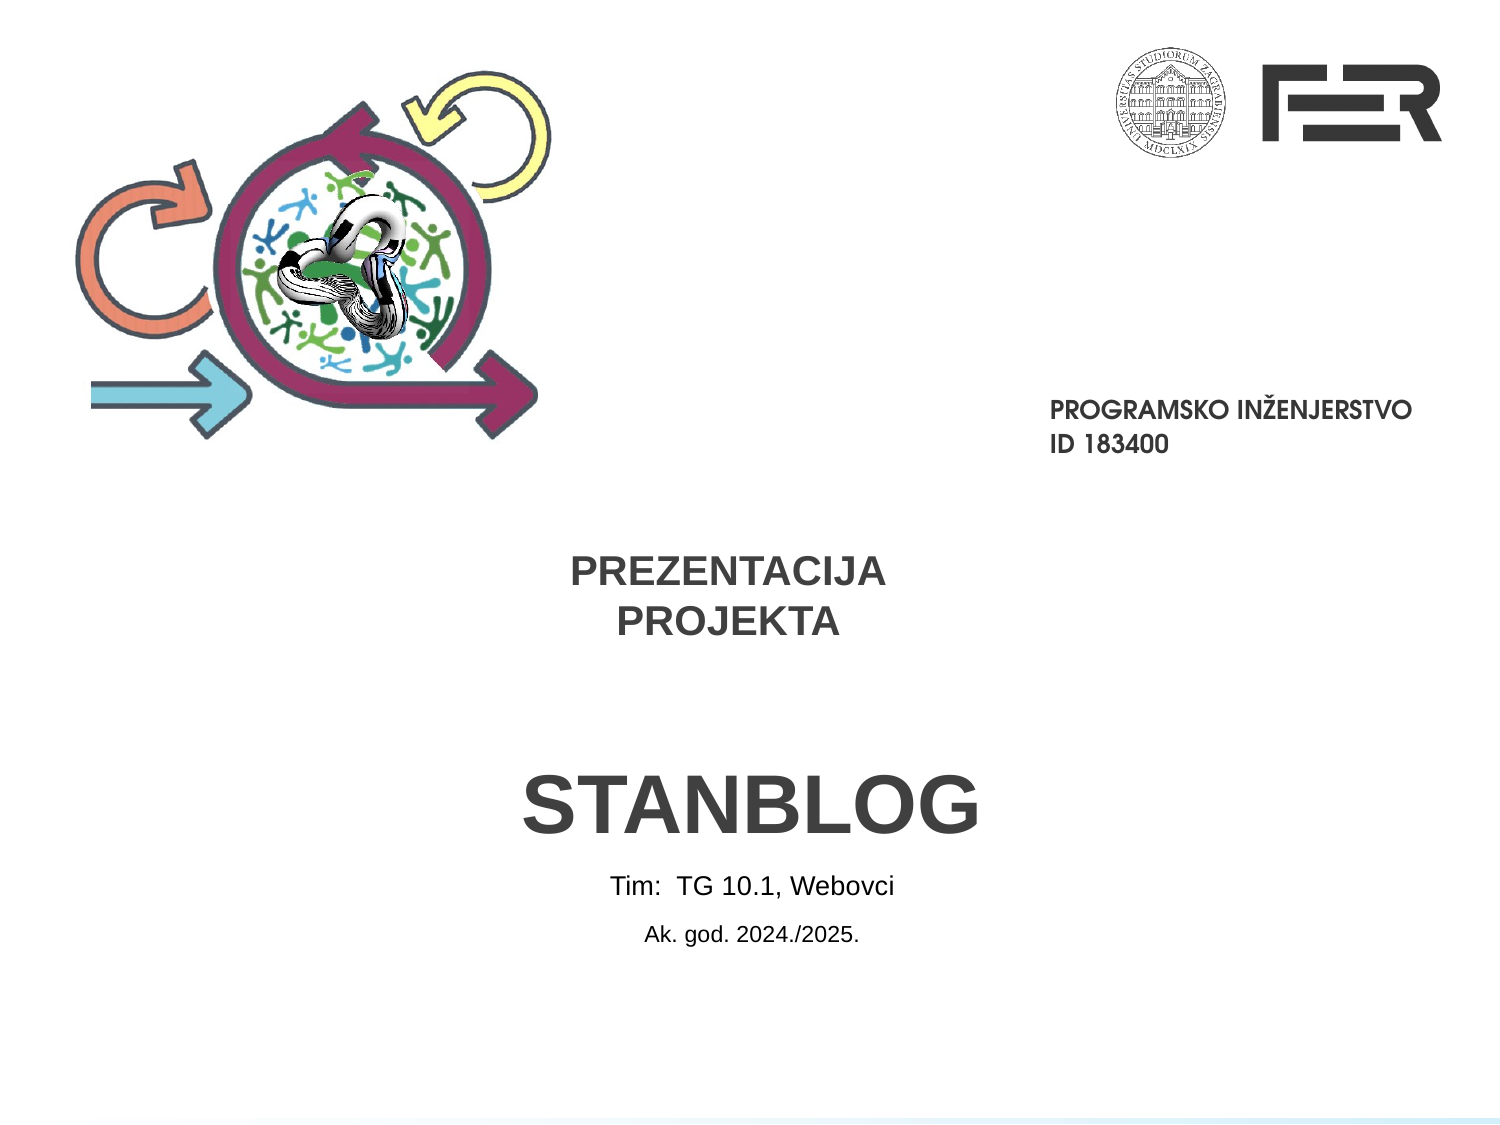

# StanBlog
Tim:  TG 10.1, Webovci
Ak. god. 2024./2025.